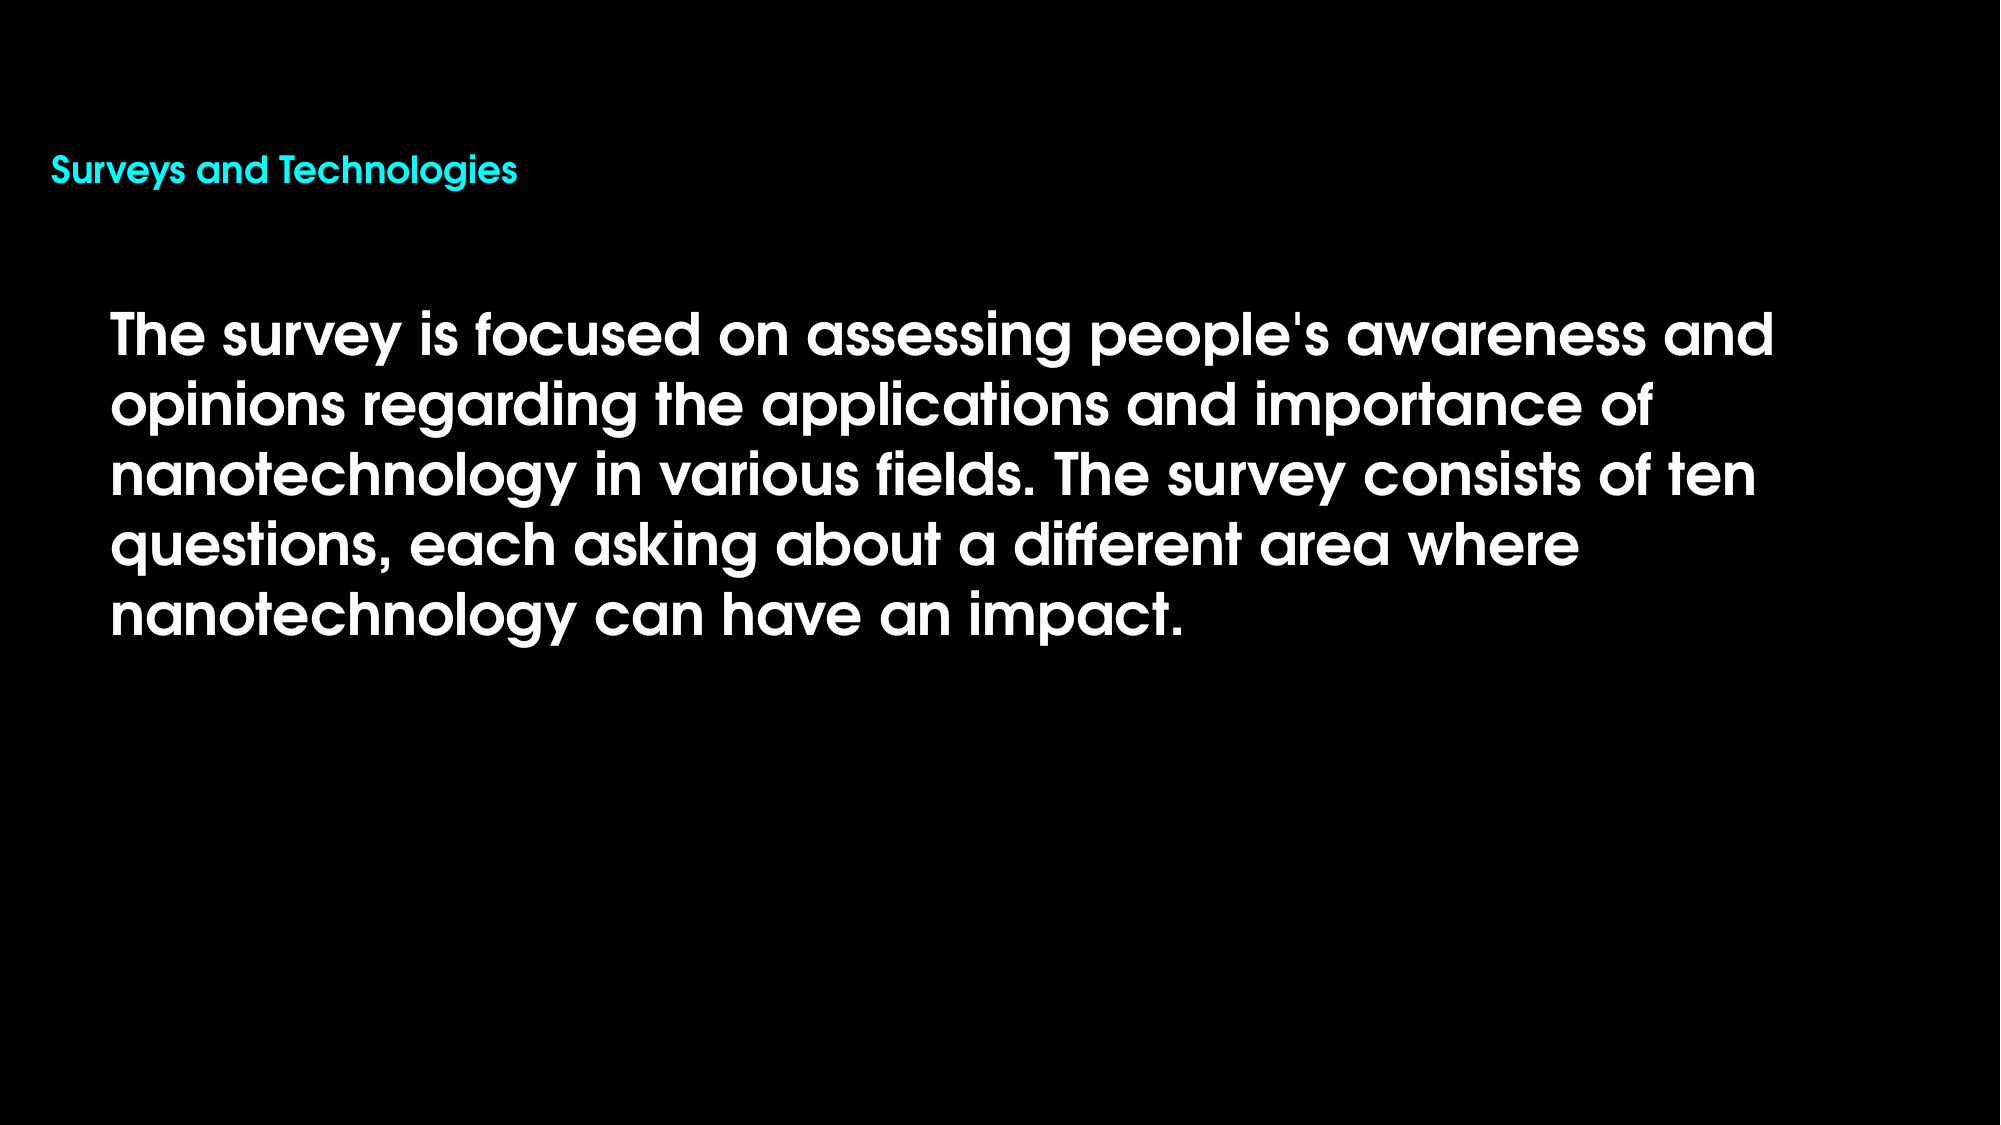

Surveys and Technologies
The survey is focused on assessing people's awareness and opinions regarding the applications and importance of nanotechnology in various fields. The survey consists of ten questions, each asking about a different area where nanotechnology can have an impact.